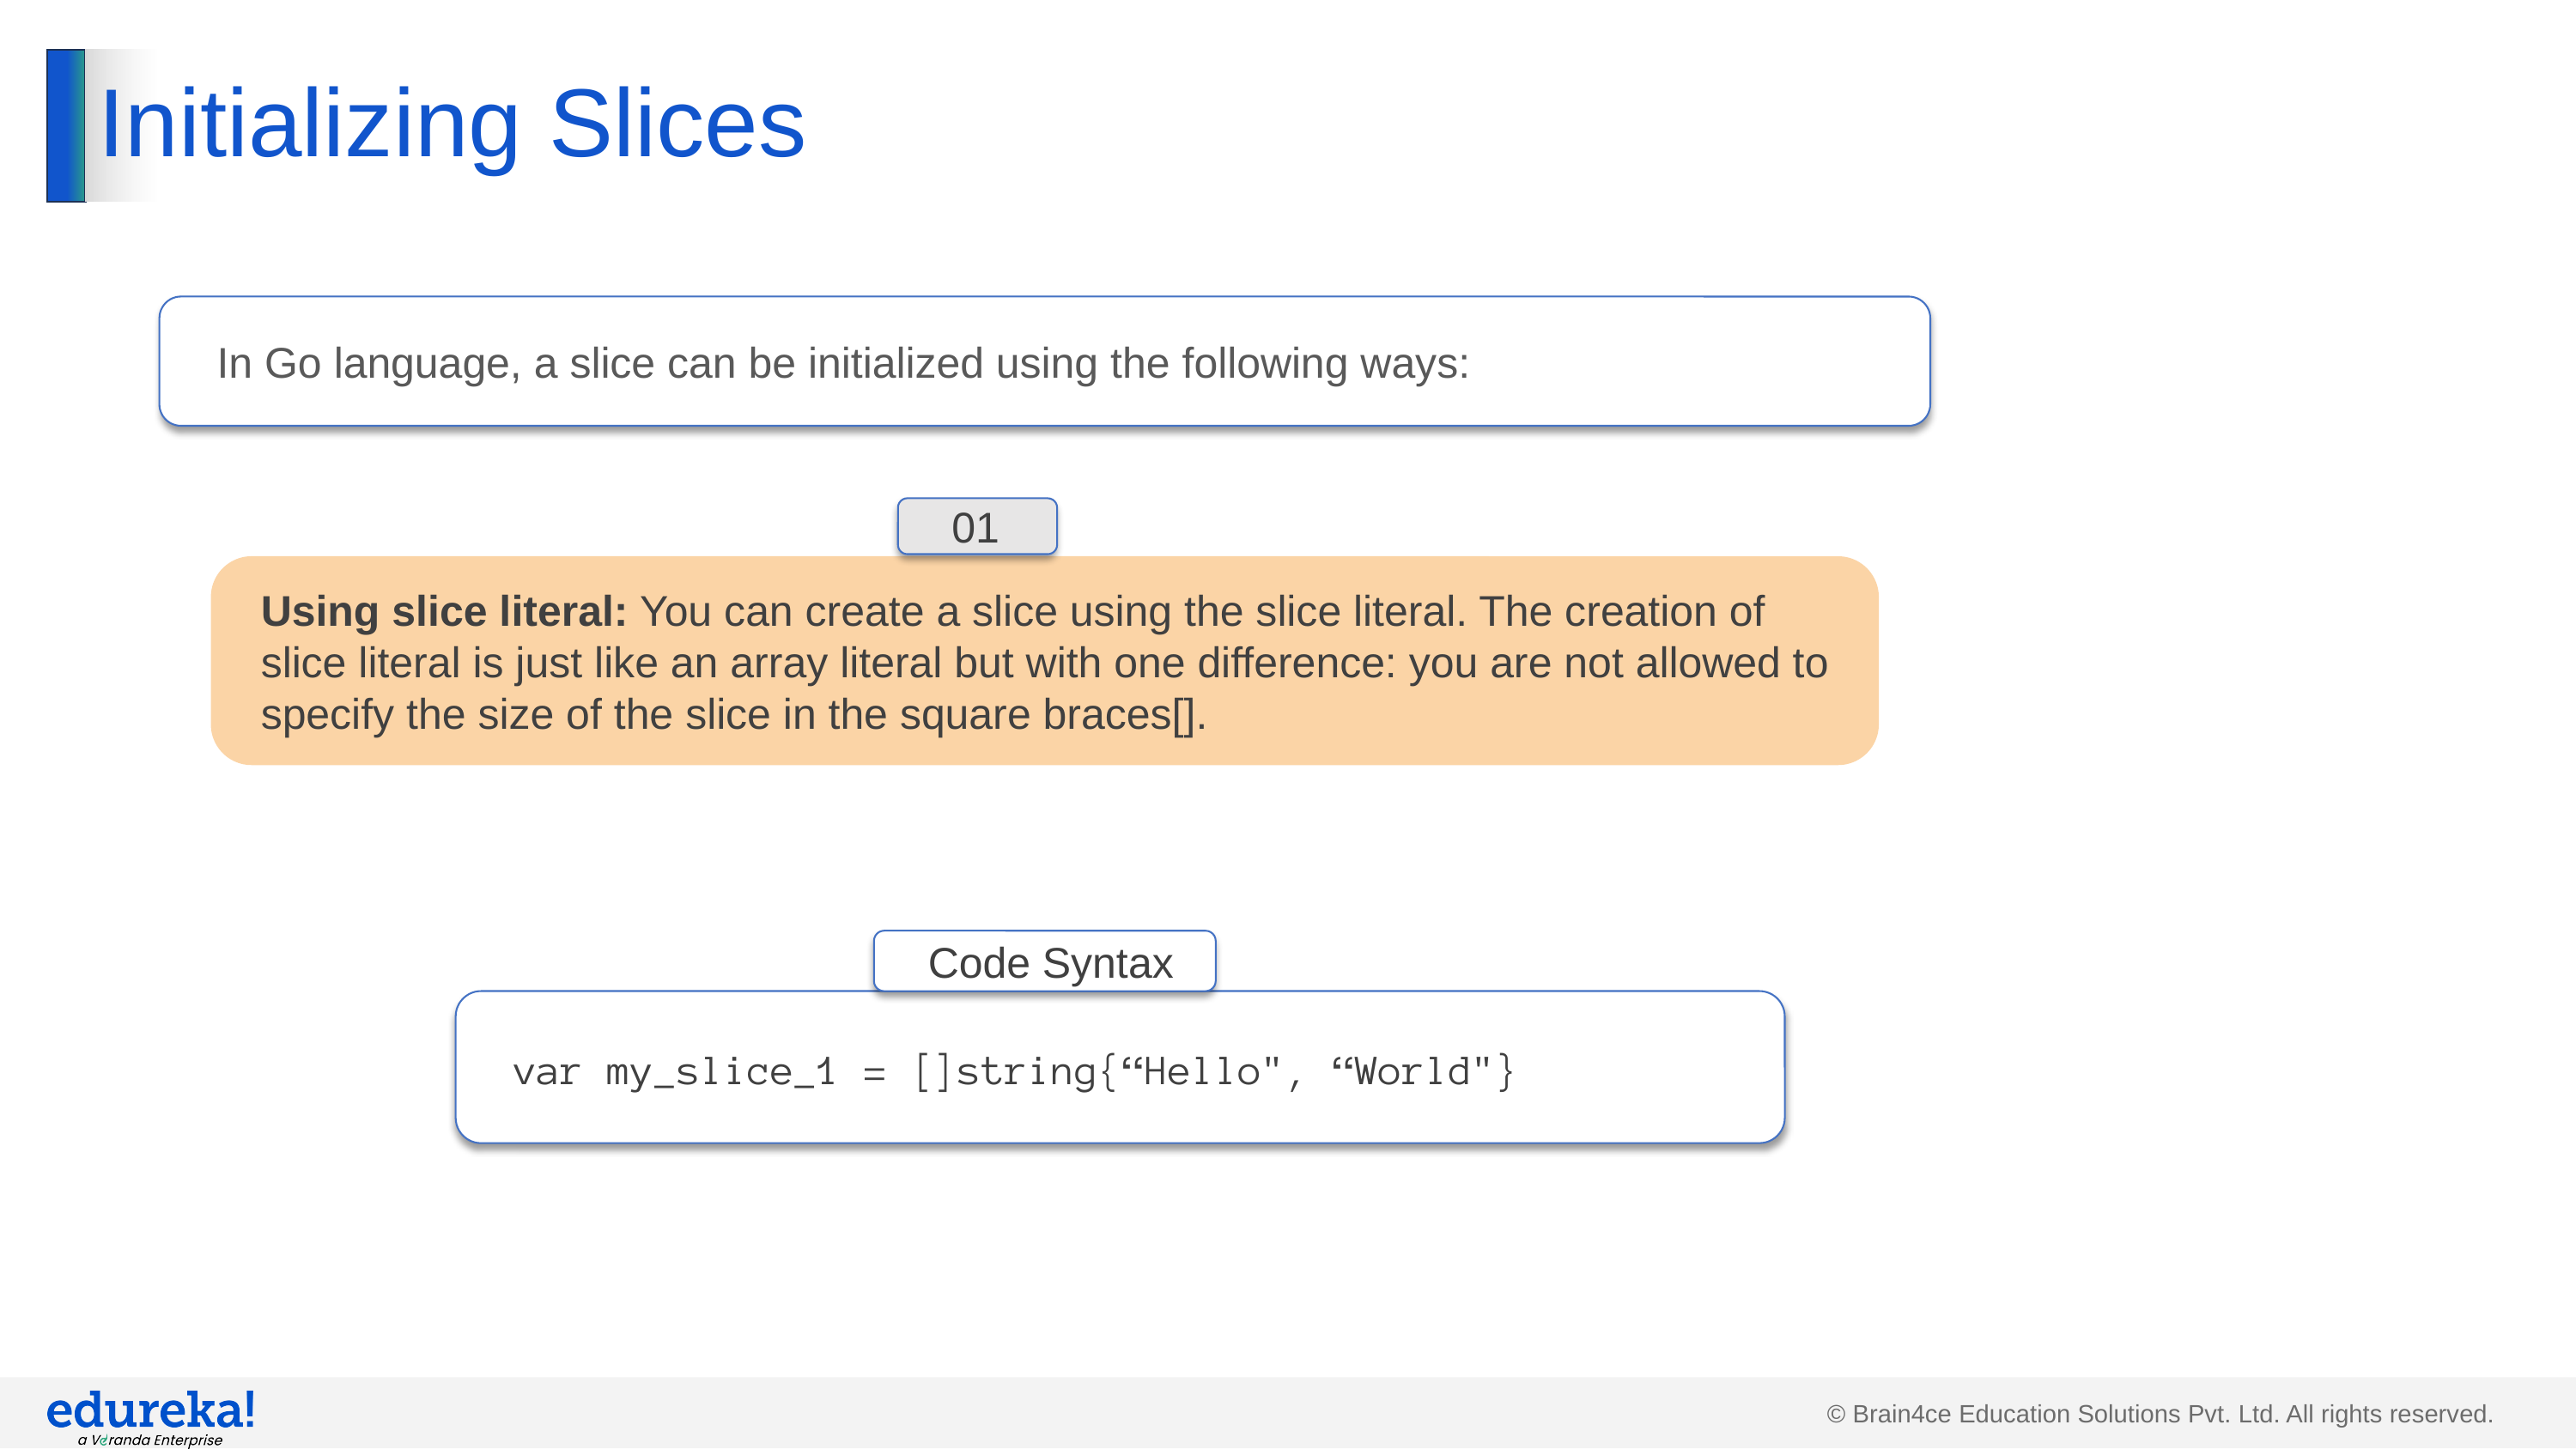

# Initializing Slices
In Go language, a slice can be initialized using the following ways:
01
Using slice literal: You can create a slice using the slice literal. The creation of slice literal is just like an array literal but with one difference: you are not allowed to specify the size of the slice in the square braces[].
Code Syntax
var my_slice_1 = []string{“Hello", “World"}